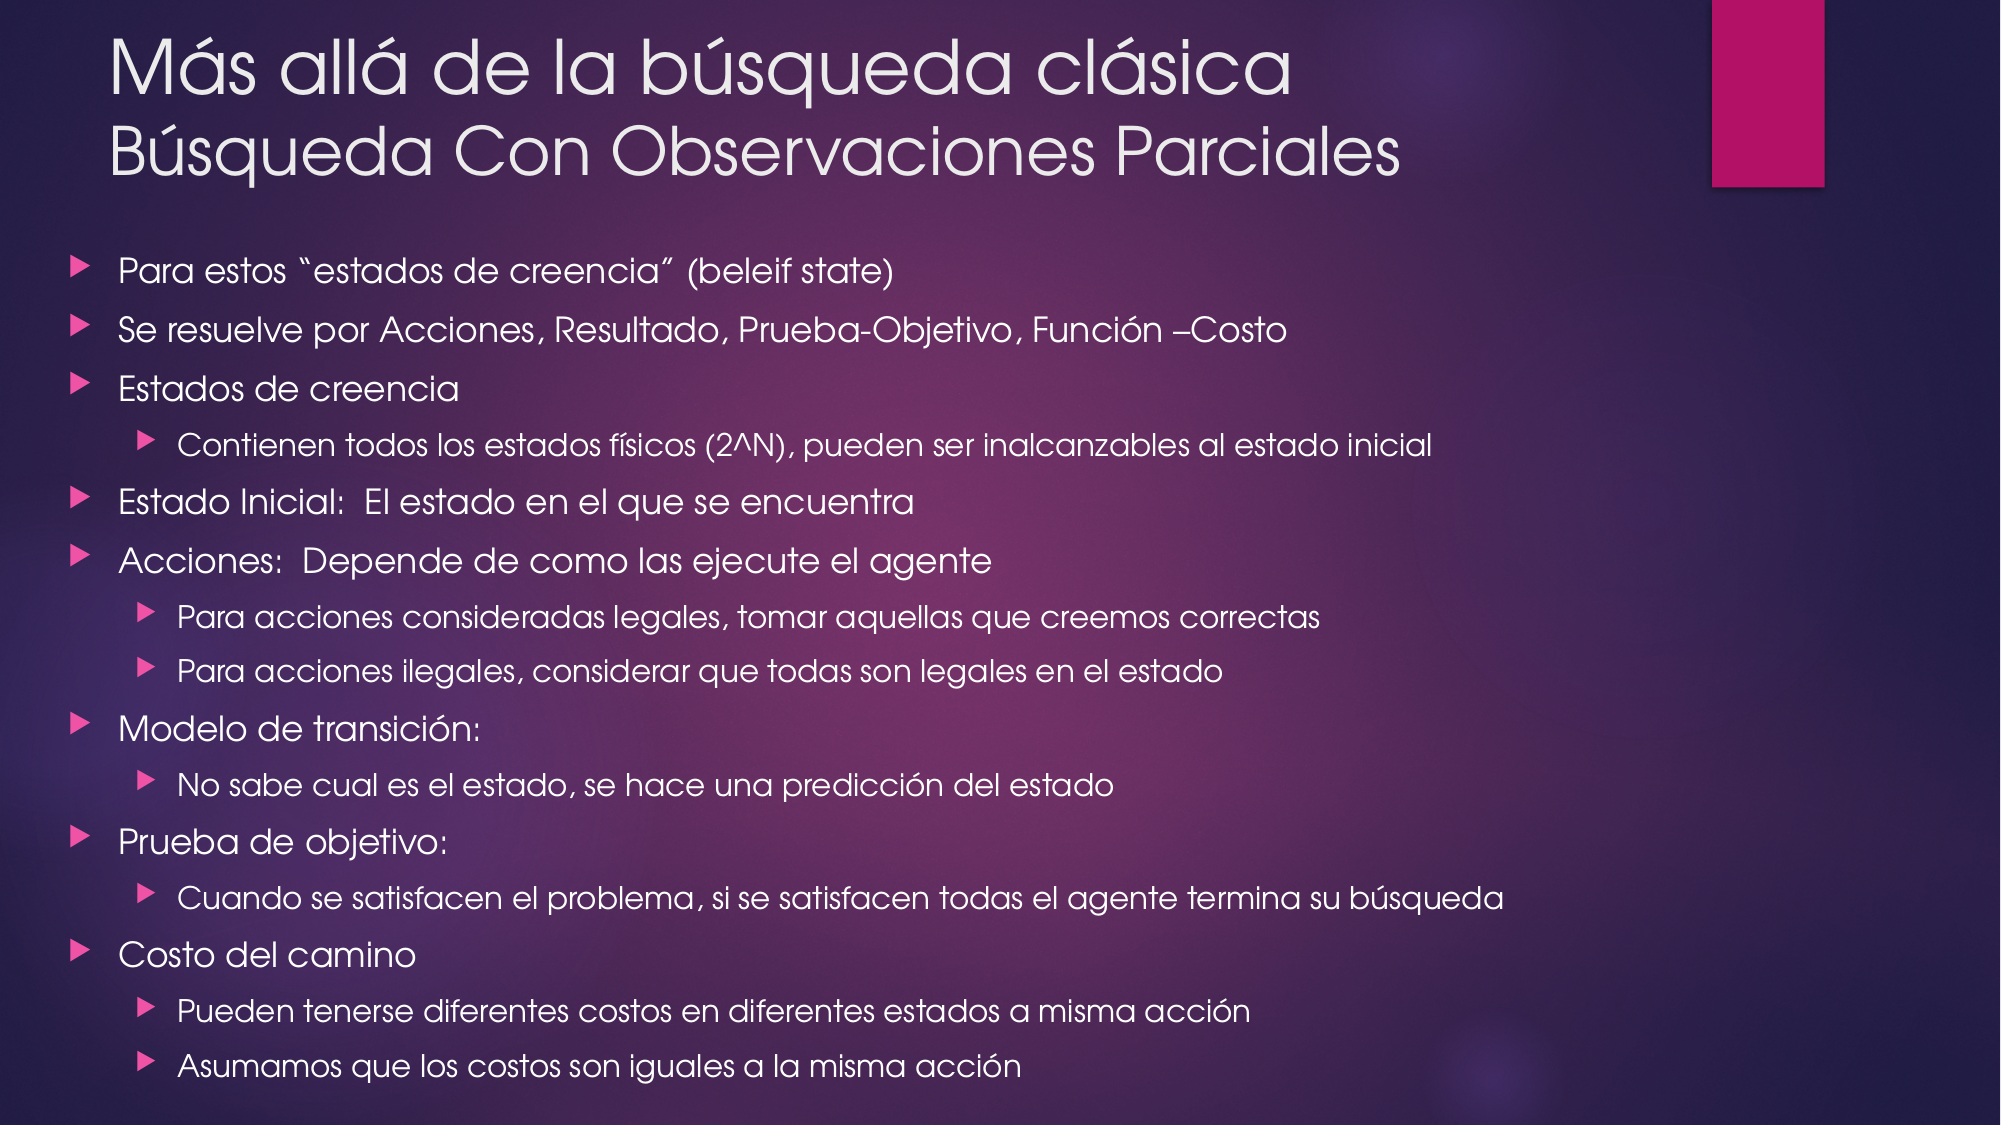

# Más allá de la búsqueda clásica Búsqueda Con Observaciones Parciales
Para estos “estados de creencia” (beleif state)
Se resuelve por Acciones, Resultado, Prueba-Objetivo, Función –Costo
Estados de creencia
Contienen todos los estados físicos (2^N), pueden ser inalcanzables al estado inicial
Estado Inicial:  El estado en el que se encuentra
Acciones:  Depende de como las ejecute el agente
Para acciones consideradas legales, tomar aquellas que creemos correctas
Para acciones ilegales, considerar que todas son legales en el estado
Modelo de transición:
No sabe cual es el estado, se hace una predicción del estado
Prueba de objetivo:
Cuando se satisfacen el problema, si se satisfacen todas el agente termina su búsqueda
Costo del camino
Pueden tenerse diferentes costos en diferentes estados a misma acción
Asumamos que los costos son iguales a la misma acción